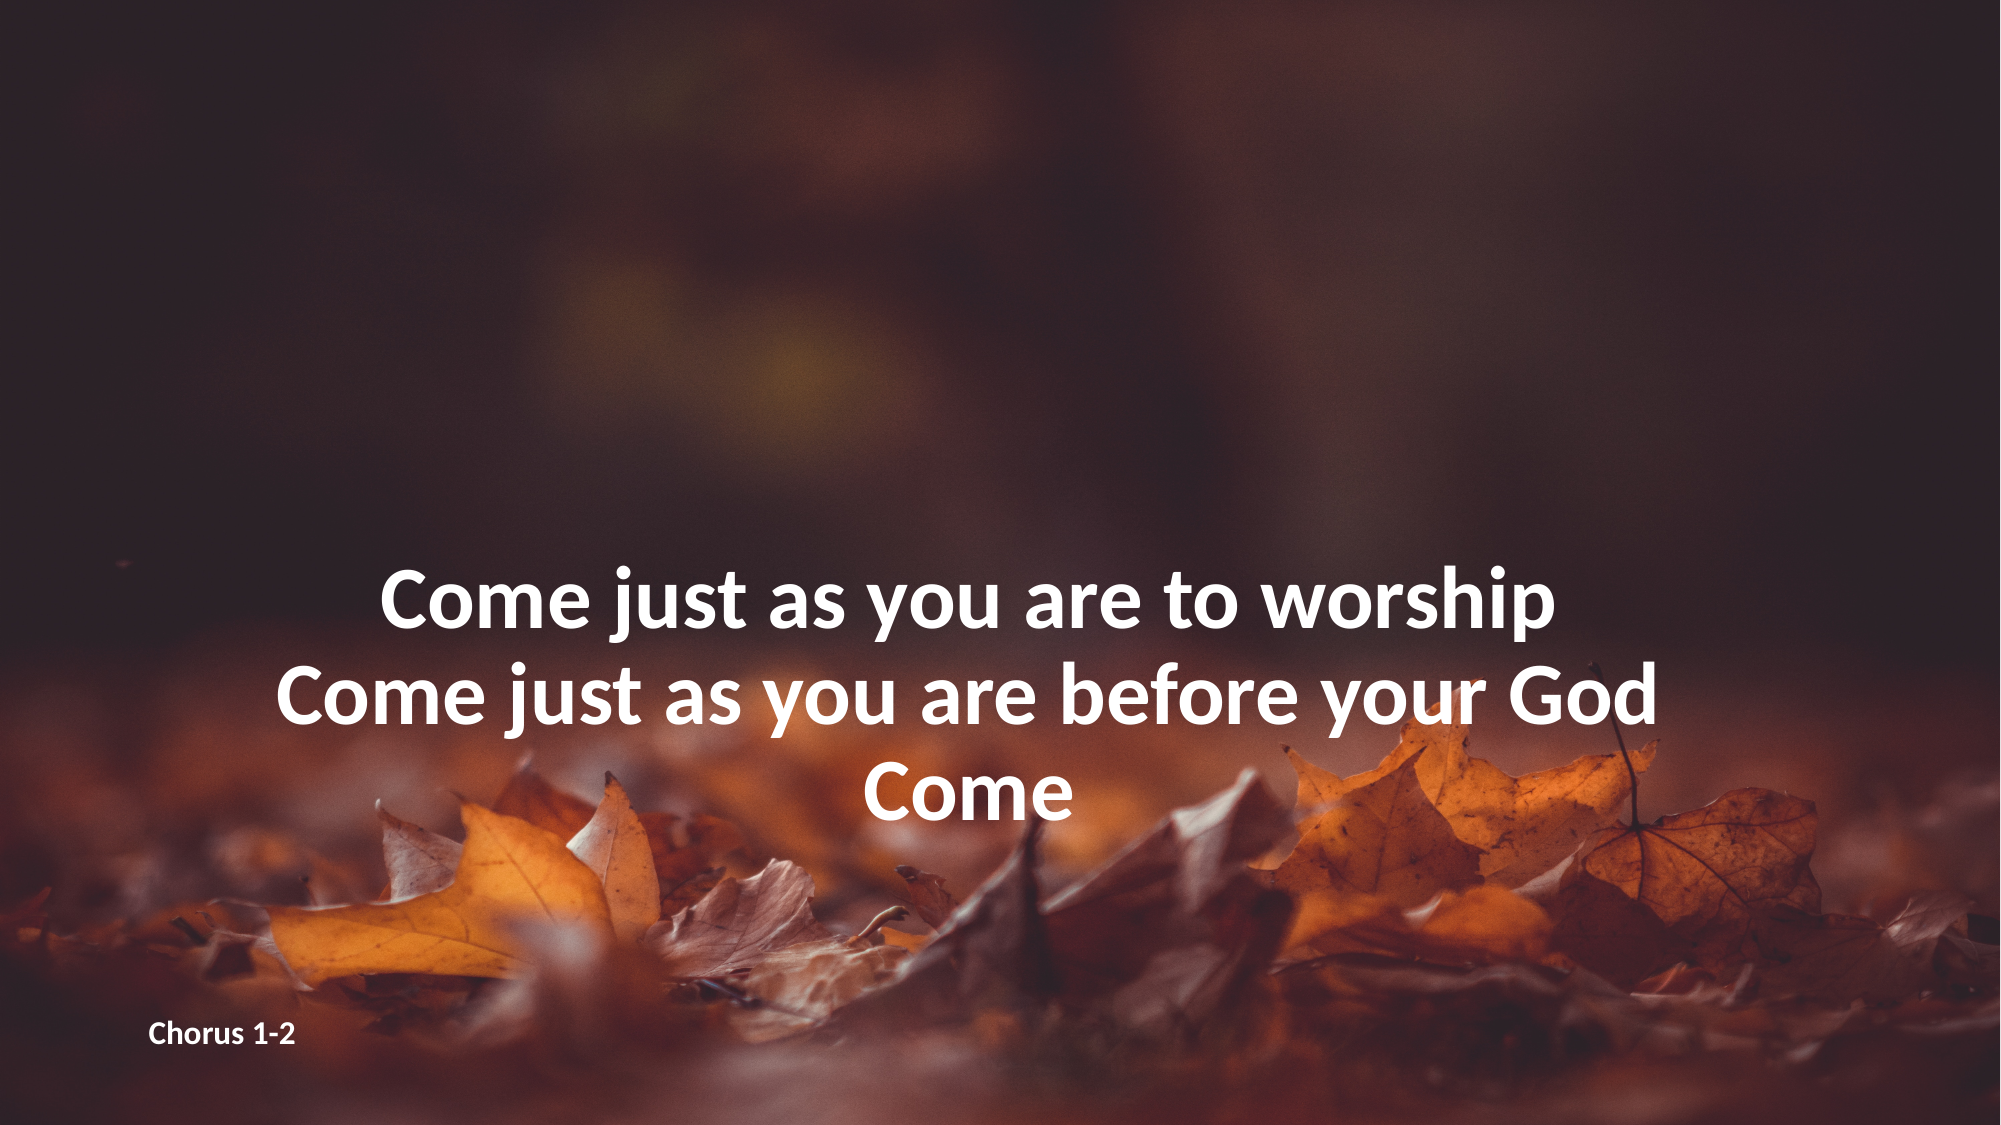

Come just as you are to worship
Come just as you are before your God
Come
Chorus 1-2